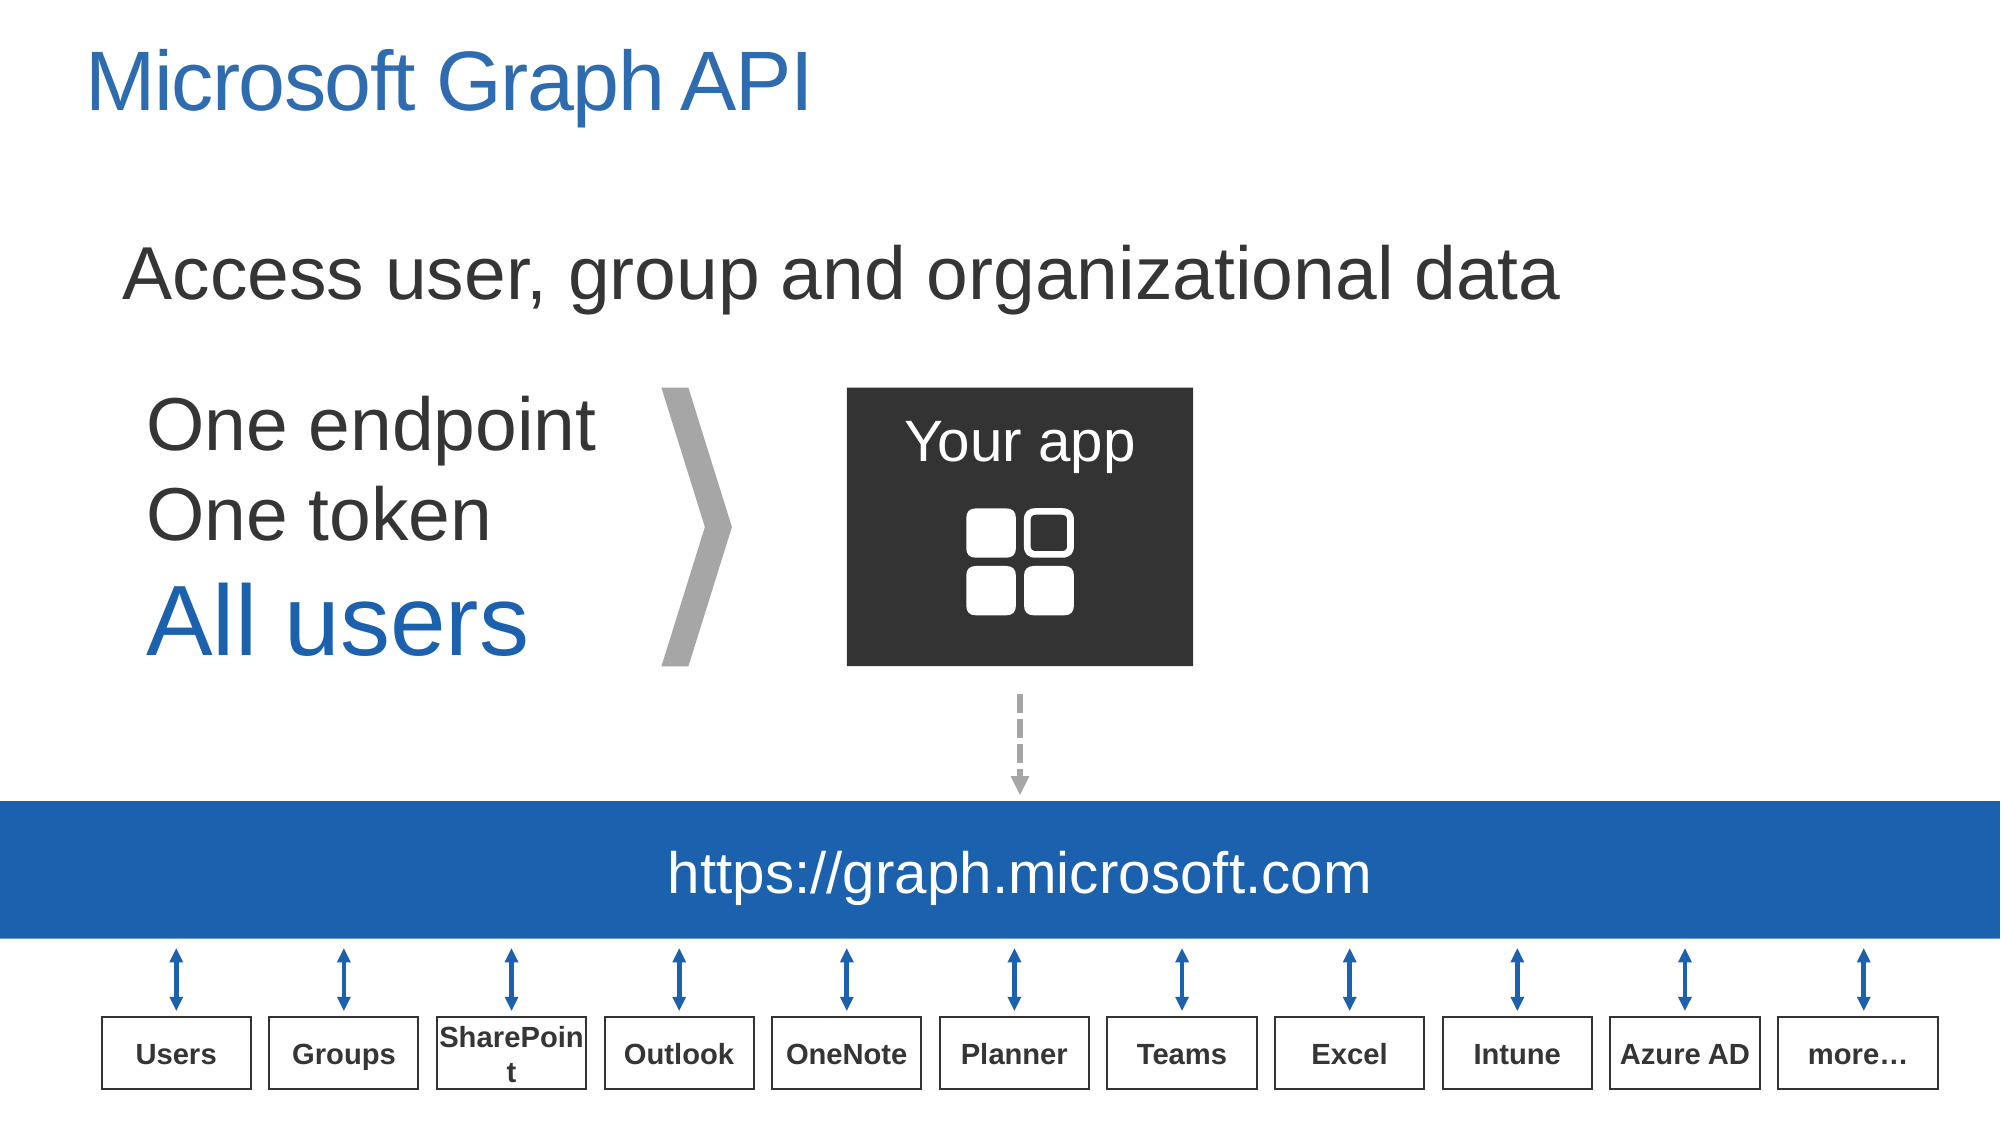

# Microsoft Graph API
Access user, group and organizational data
One endpoint
One token
All users
Your app

https://graph.microsoft.com
Users
Groups
SharePoint
Outlook
OneNote
Planner
Teams
Excel
Intune
Azure AD
more…